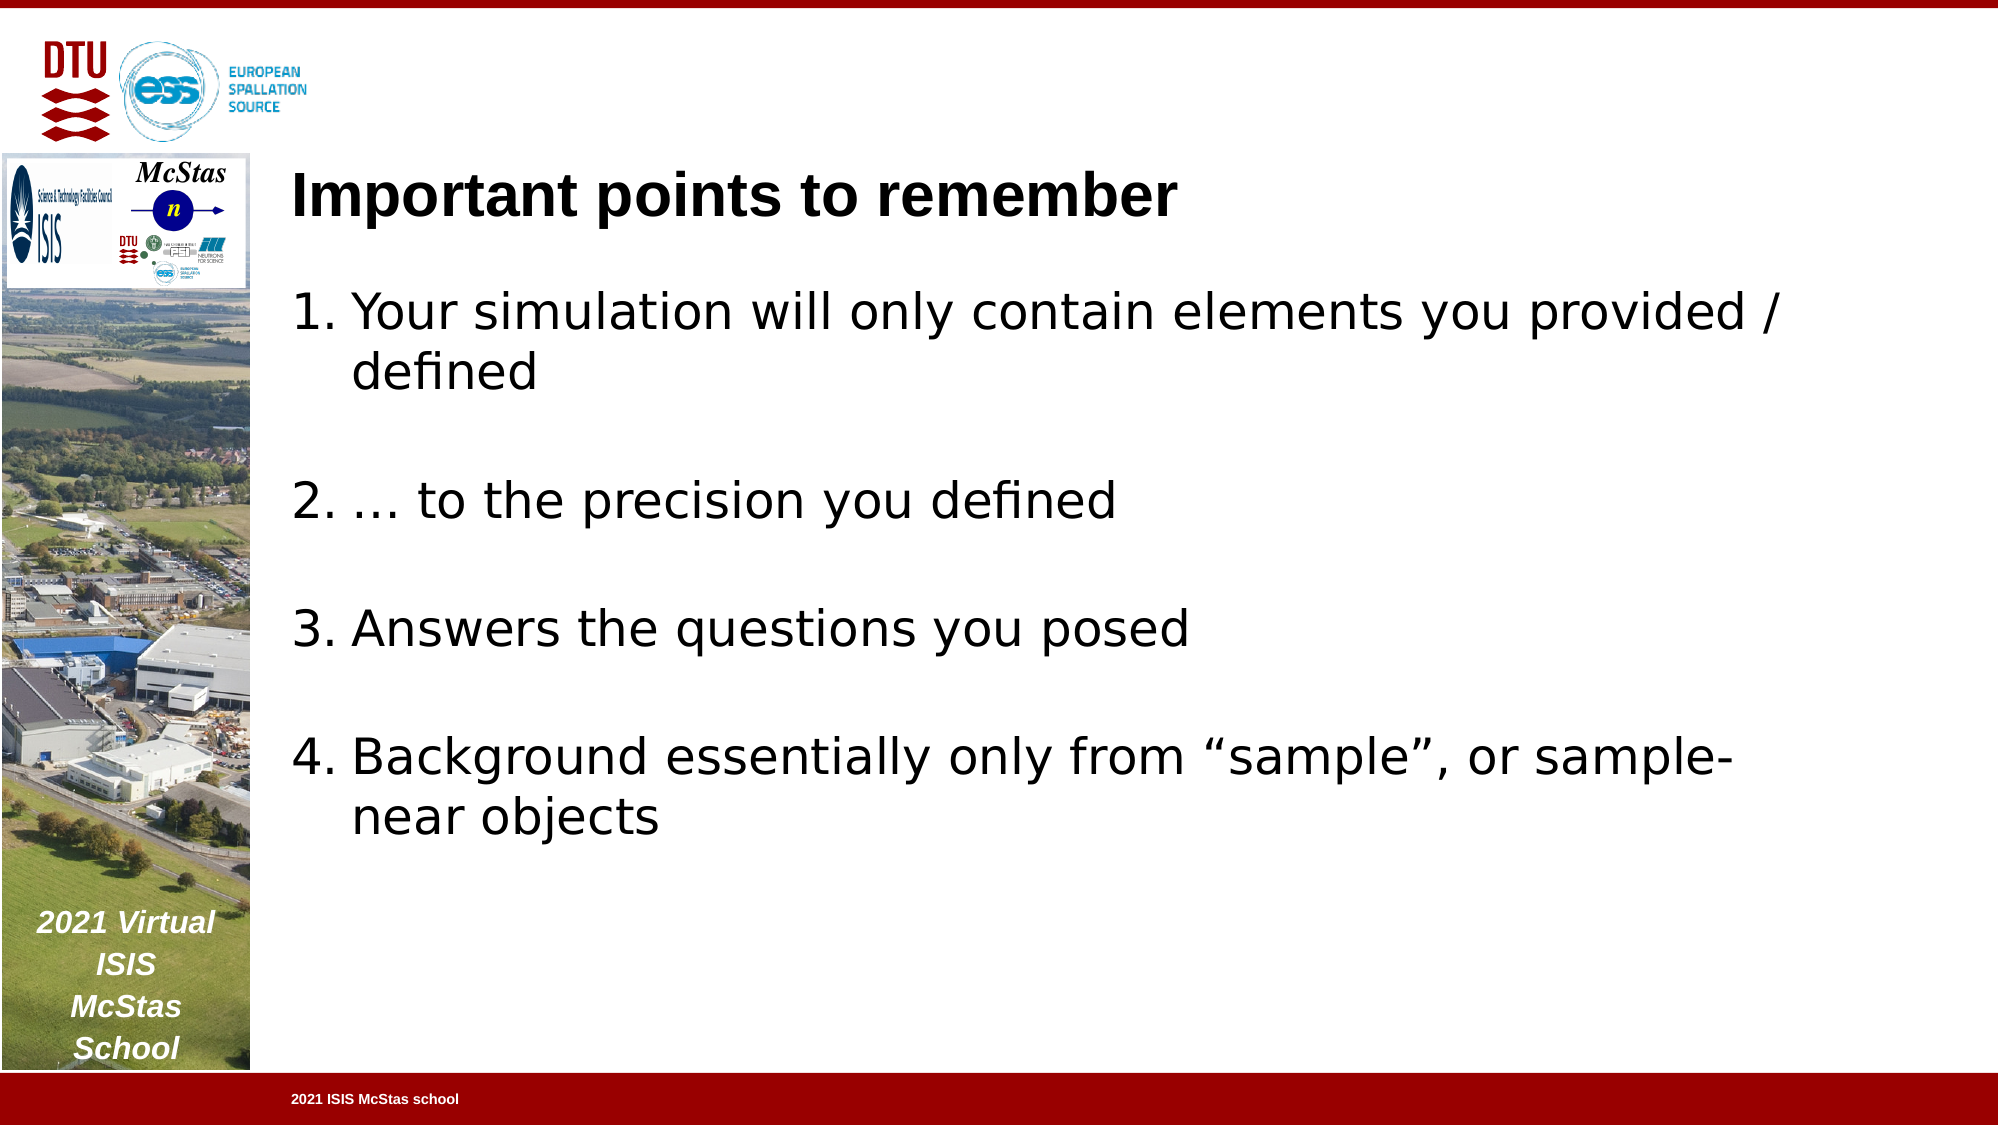

# Important points to remember
Your simulation will only contain elements you provided / defined
… to the precision you defined
Answers the questions you posed
Background essentially only from “sample”, or sample-near objects
3